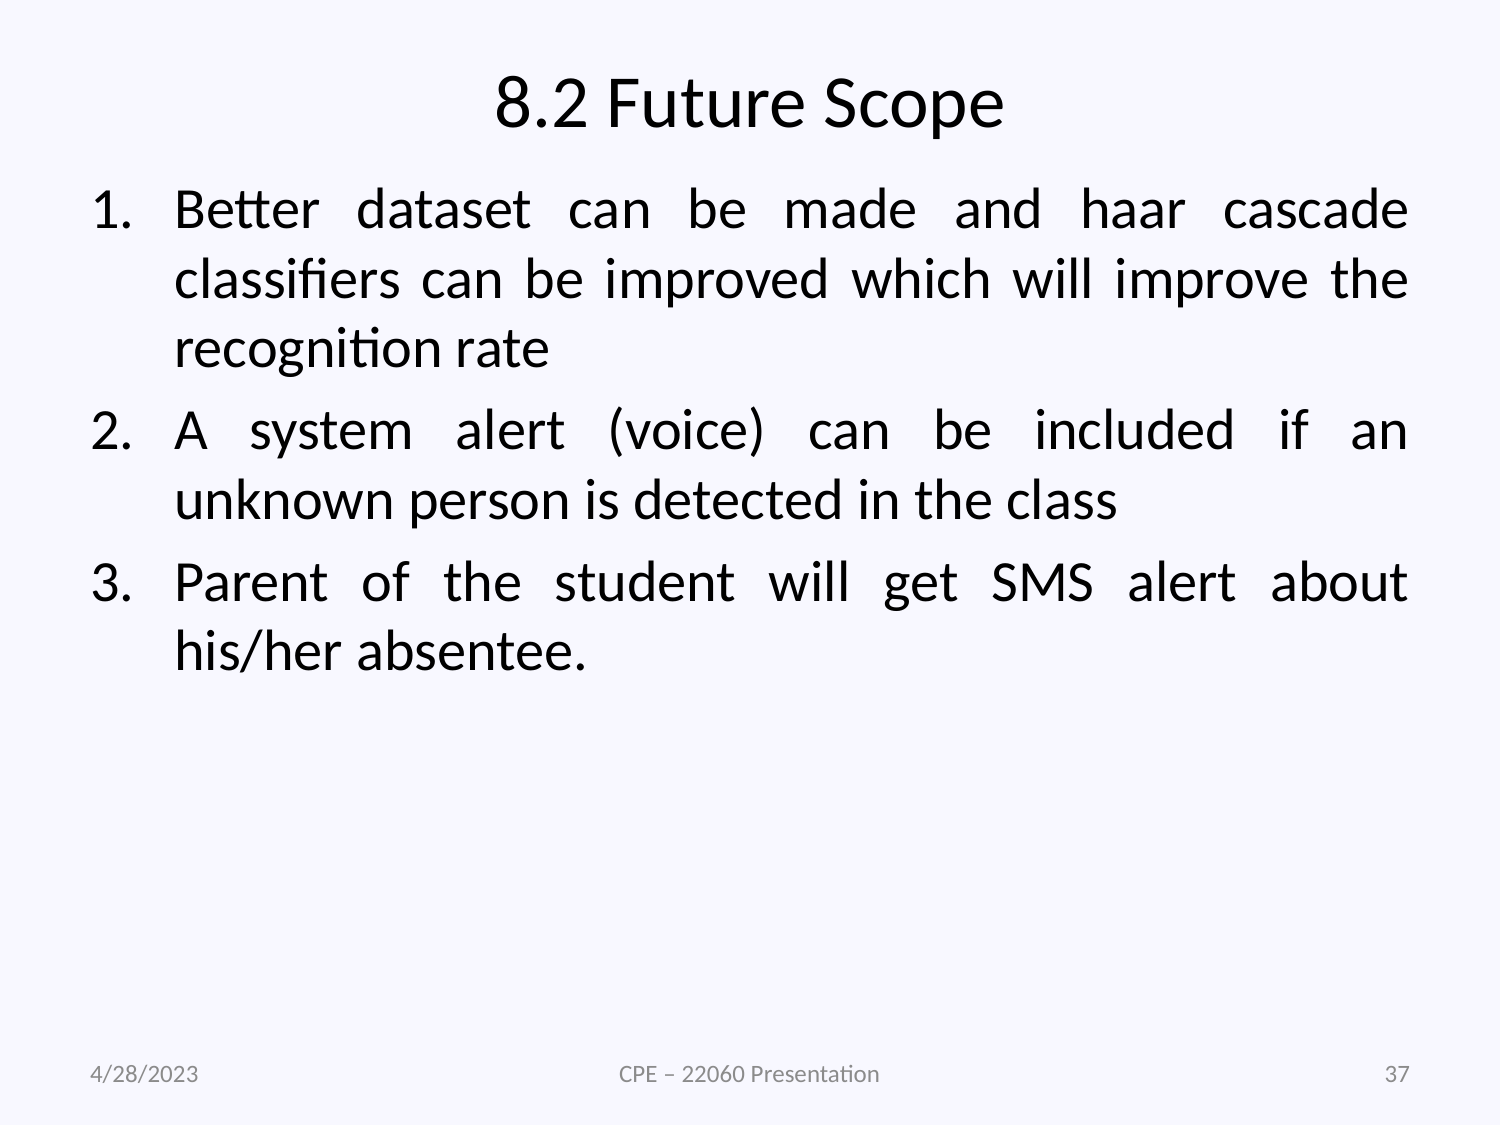

# 8.2 Future Scope
Better dataset can be made and haar cascade classifiers can be improved which will improve the recognition rate
A system alert (voice) can be included if an unknown person is detected in the class
Parent of the student will get SMS alert about his/her absentee.

4/28/2023
CPE – 22060 Presentation
37